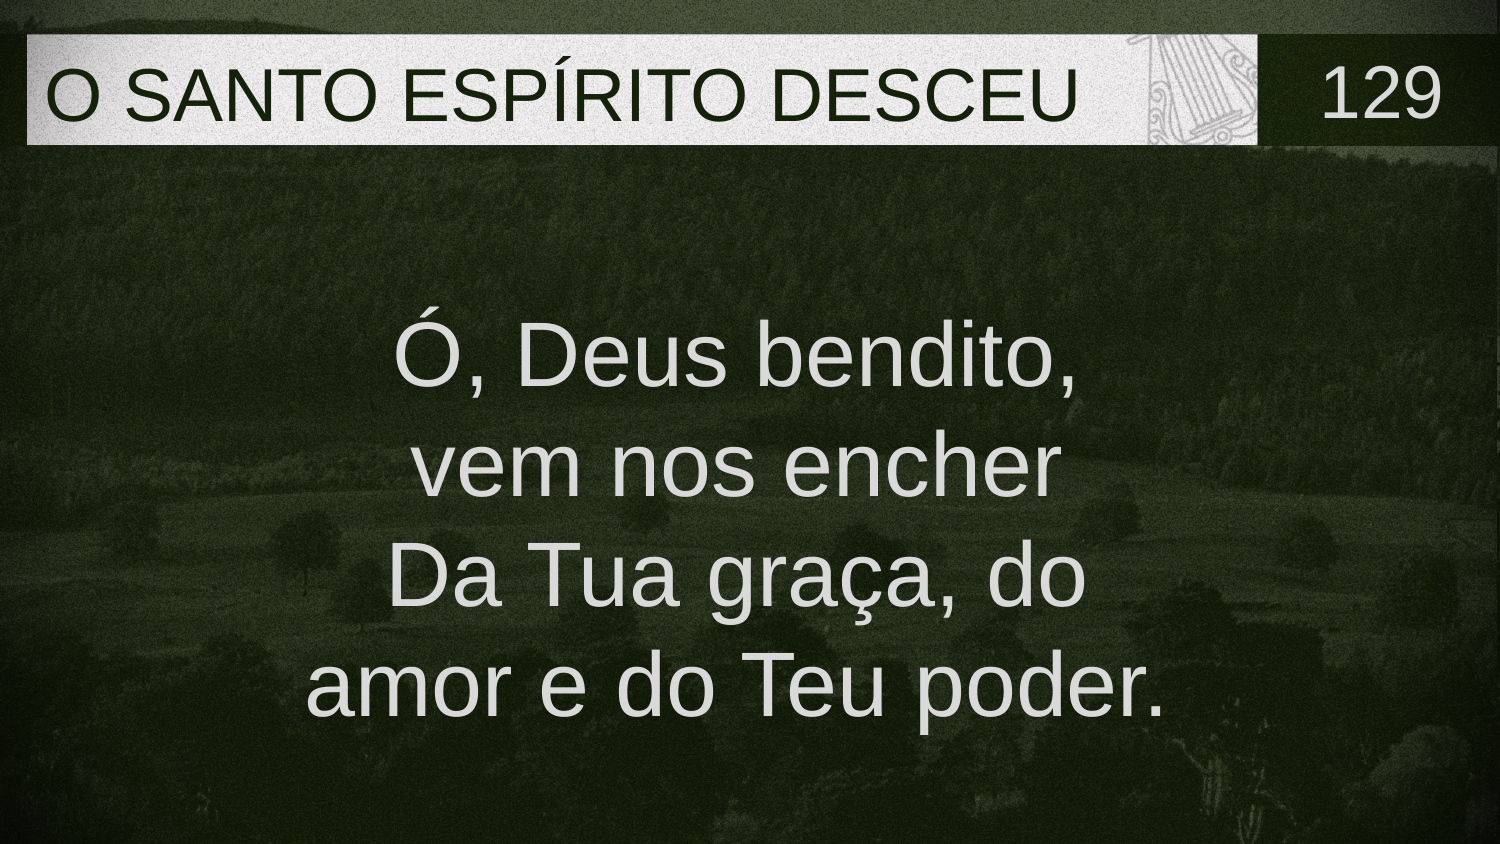

# O SANTO ESPÍRITO DESCEU
129
Ó, Deus bendito,
vem nos encher
Da Tua graça, do
amor e do Teu poder.